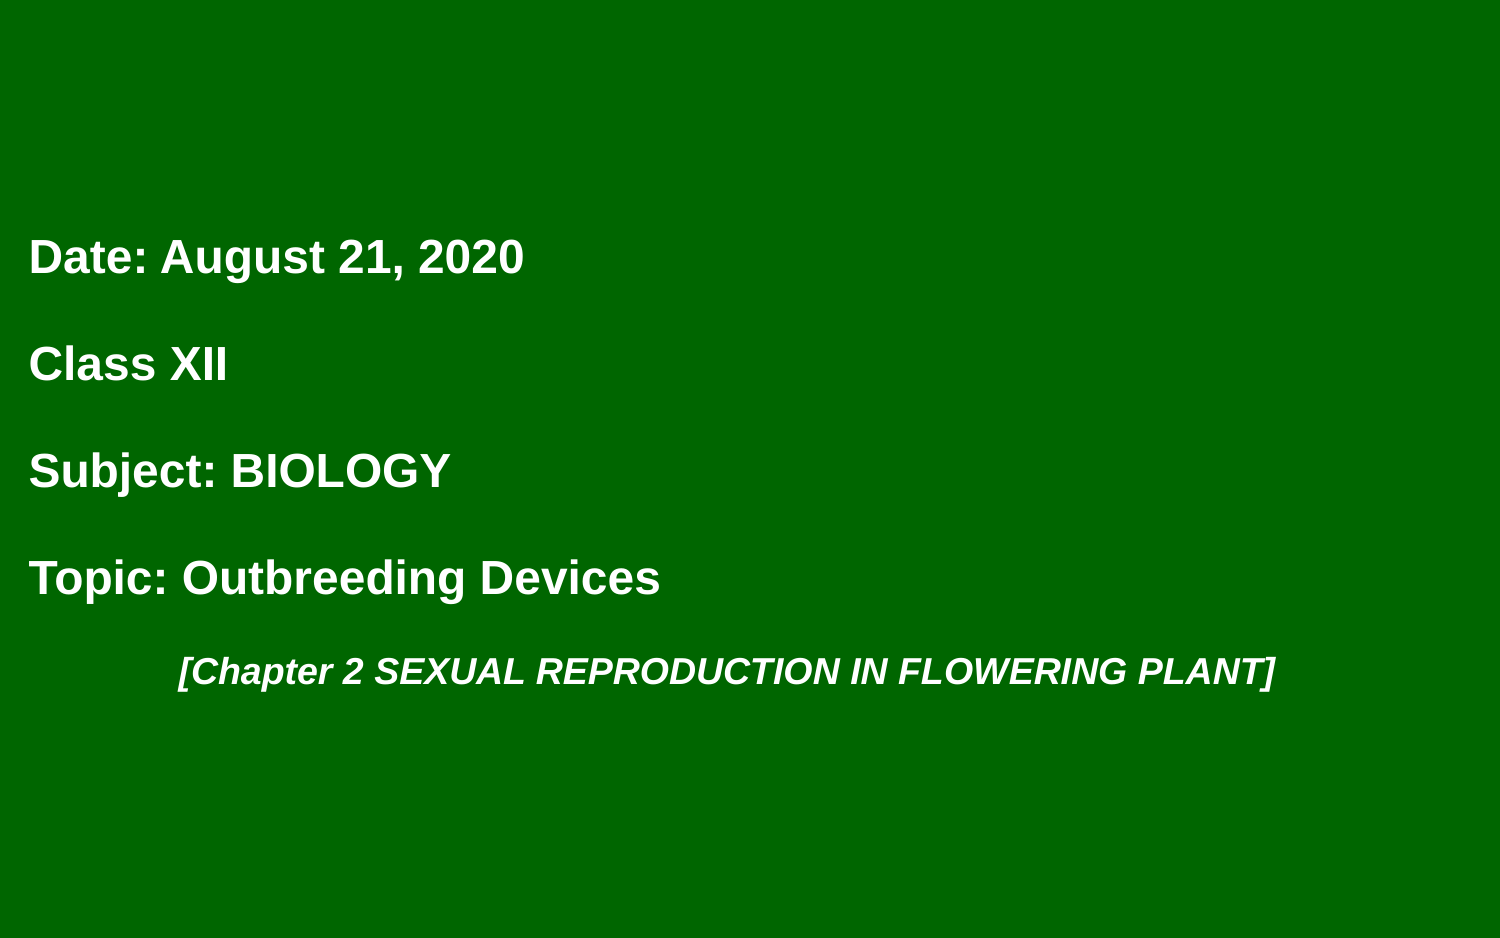

Date: August 21, 2020
Class XII
Subject: BIOLOGY
Topic: Outbreeding Devices
	[Chapter 2 SEXUAL REPRODUCTION IN FLOWERING PLANT]